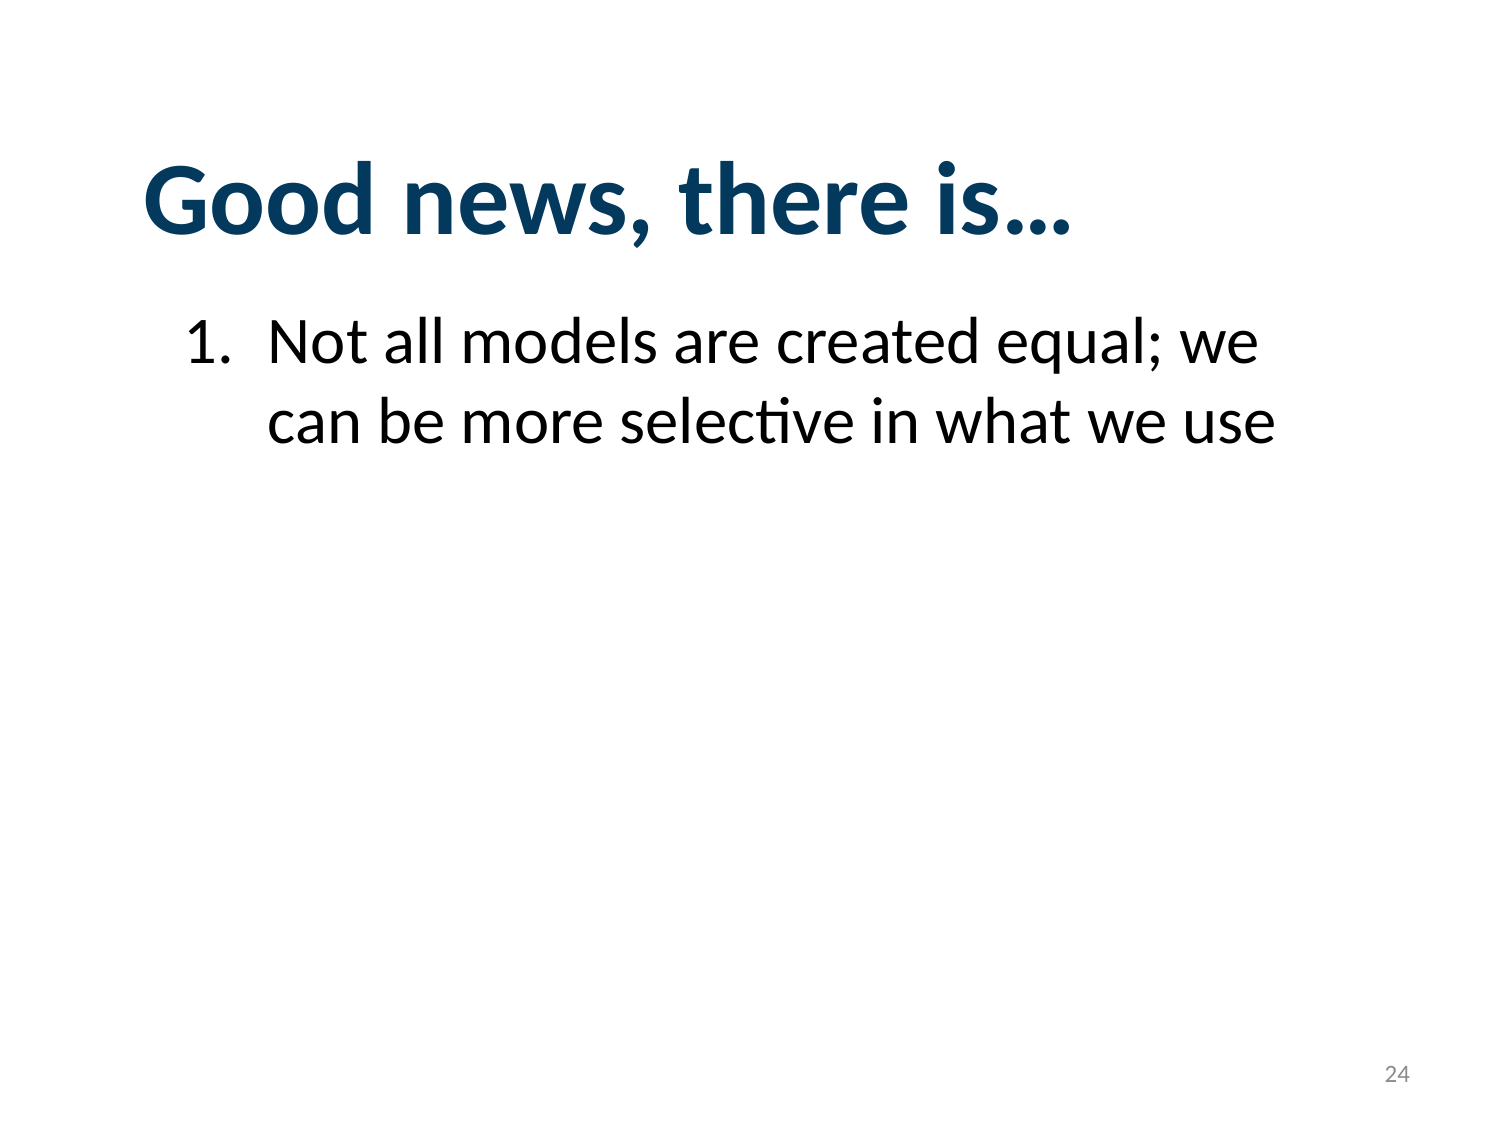

# Good news, there is…
Not all models are created equal; we can be more selective in what we use
24